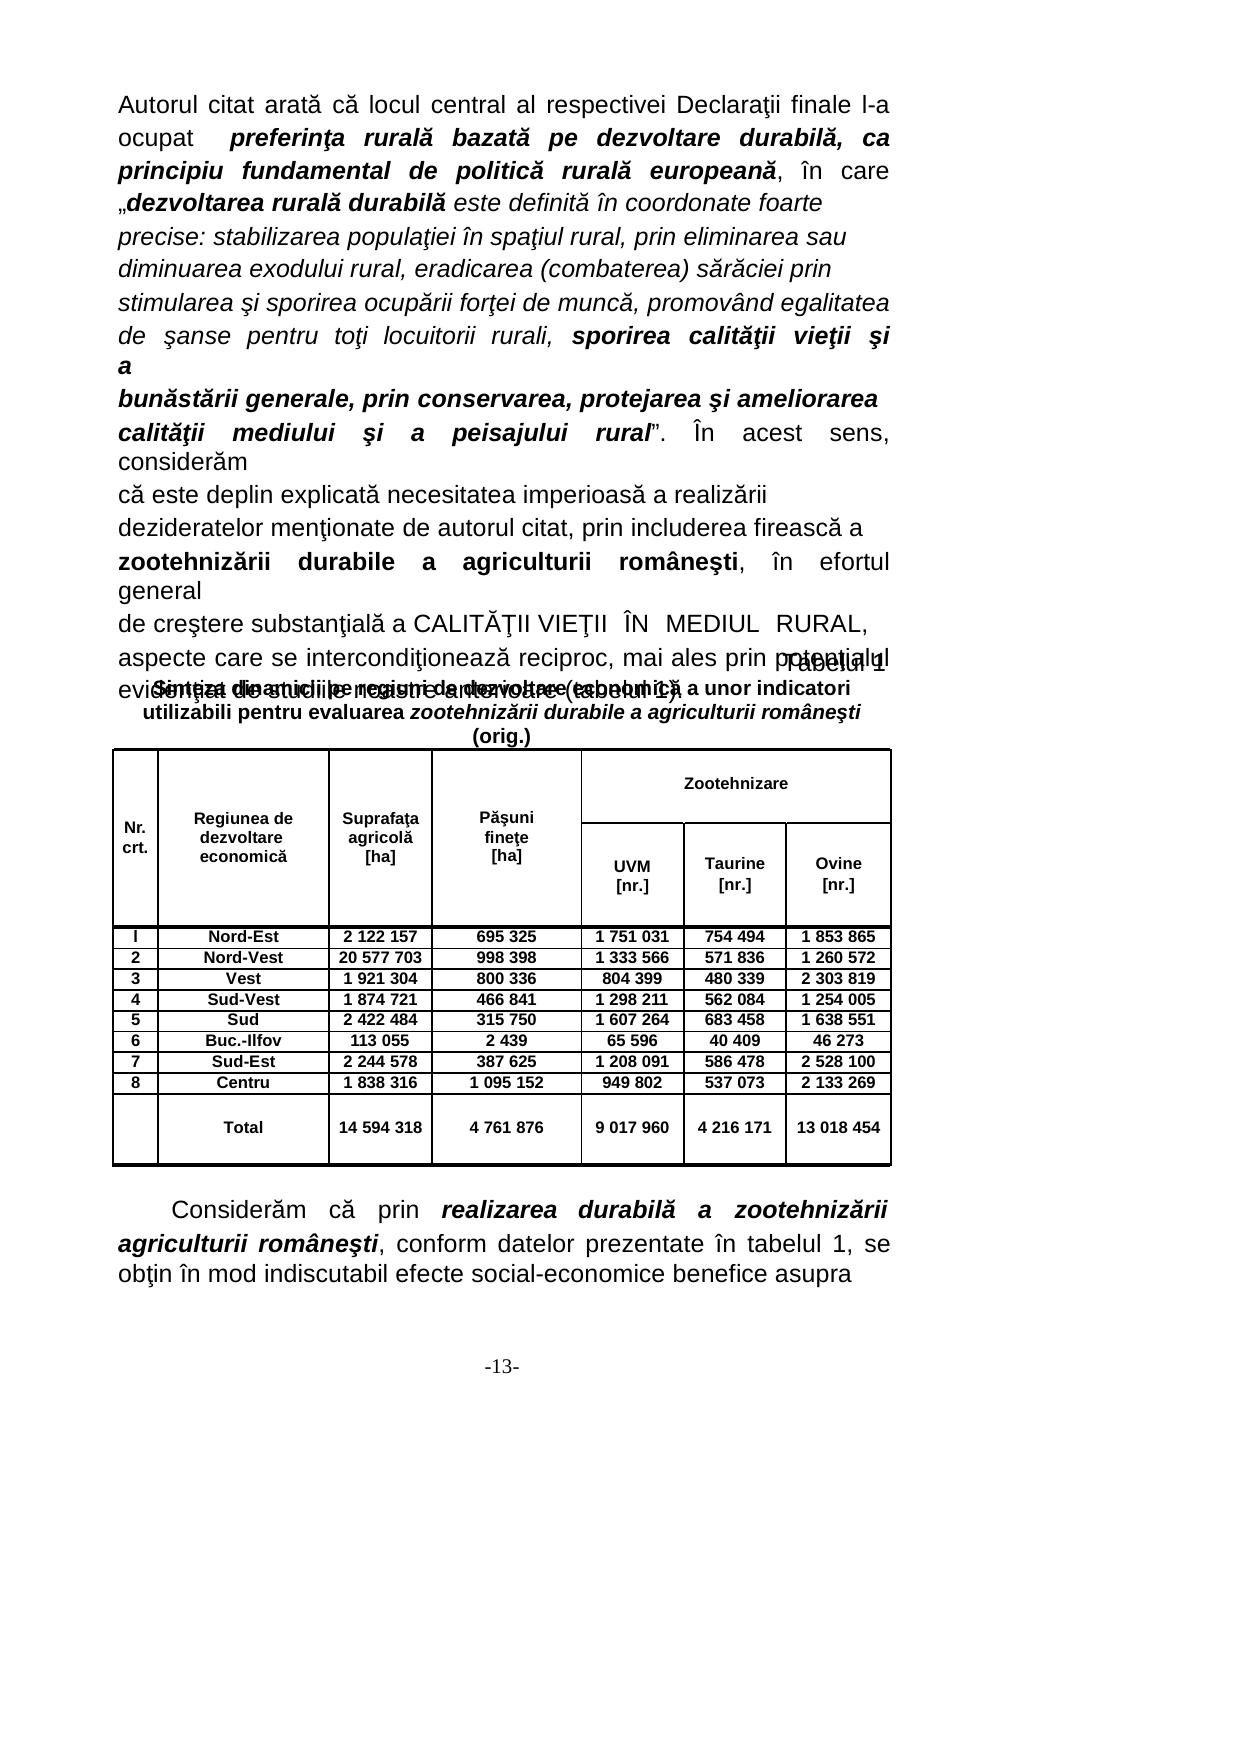

Autorul citat arată că locul central al respectivei Declaraţii finale l-a
ocupat
preferinţa  rurală  bazată  pe  dezvoltare  durabilă,  ca
principiu  fundamental  de  politică  rurală  europeană,  în  care
„dezvoltarea rurală durabilă este definită în coordonate foarte
precise: stabilizarea populaţiei în spaţiul rural, prin eliminarea sau
diminuarea exodului rural, eradicarea (combaterea) sărăciei prin
stimularea şi sporirea ocupării forţei de muncă, promovând egalitatea
de  şanse pentru toţi locuitorii rurali,  sporirea  calităţii  vieţii  şi a
bunăstării generale, prin conservarea, protejarea şi ameliorarea
calităţii mediului şi a peisajului rural”. În acest sens, considerăm
că este deplin explicată necesitatea imperioasă a realizării
dezideratelor menţionate de autorul citat, prin includerea firească a
zootehnizării durabile a agriculturii româneşti, în efortul general
de creştere substanţială a CALITĂŢII VIEŢII  ÎN  MEDIUL  RURAL,
aspecte care se intercondiţionează reciproc, mai ales prin potenţialul
evidenţiat de studiile noastre anterioare (tabelul 1).
Tabelul 1
Sinteza dinamicii pe regiuni de dezvoltare economică a unor indicatori utilizabili pentru evaluarea zootehnizării durabile a agriculturii româneşti (orig.)

Nr. crt.

Regiunea de dezvoltare economică

Suprafaţa agricolă [ha]

Păşuni
[ha]

Zootehnizare

UVM [nr.]

Taurine
[nr.]

Ovine
[nr.]

fineţe
l

Nord-Est

2 122 157

695 325

1 751 031

754 494

1 853 865

2

Nord-Vest

20 577 703

998 398

1 333 566

571 836

1 260 572

3

Vest

1 921 304

800 336

804 399

480 339

2 303 819

4

Sud-Vest

1 874 721

466 841

1 298 211

562 084

1 254 005

5

Sud

2 422 484

315 750

1 607 264

683 458

1 638 551

6

Buc.-Ilfov

113 055

2 439

65 596

40 409

46 273

7

Sud-Est

2 244 578

387 625

1 208 091

586 478

2 528 100

8

Centru

1 838 316

1 095 152

949 802

537 073

2 133 269

Total

14 594 318

4 761 876

9 017 960

4 216 171

13 018 454

Considerăm   că   prin   realizarea
durabilă   a   zootehnizării
agriculturii româneşti, conform datelor prezentate în tabelul 1, se
obţin în mod indiscutabil efecte social-economice benefice asupra
-13-